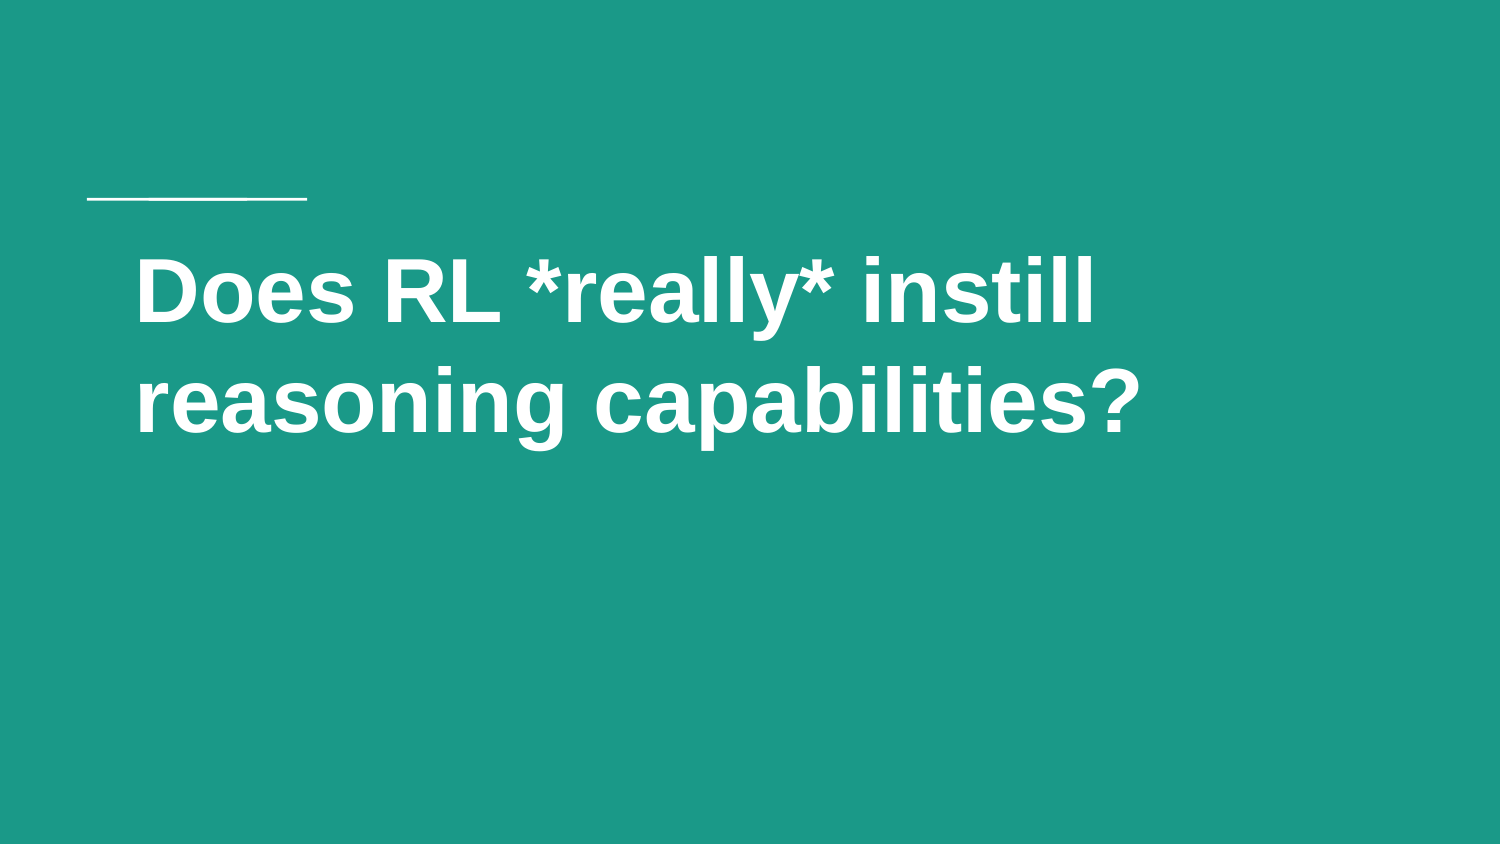

# Does RL *really* instill reasoning capabilities?